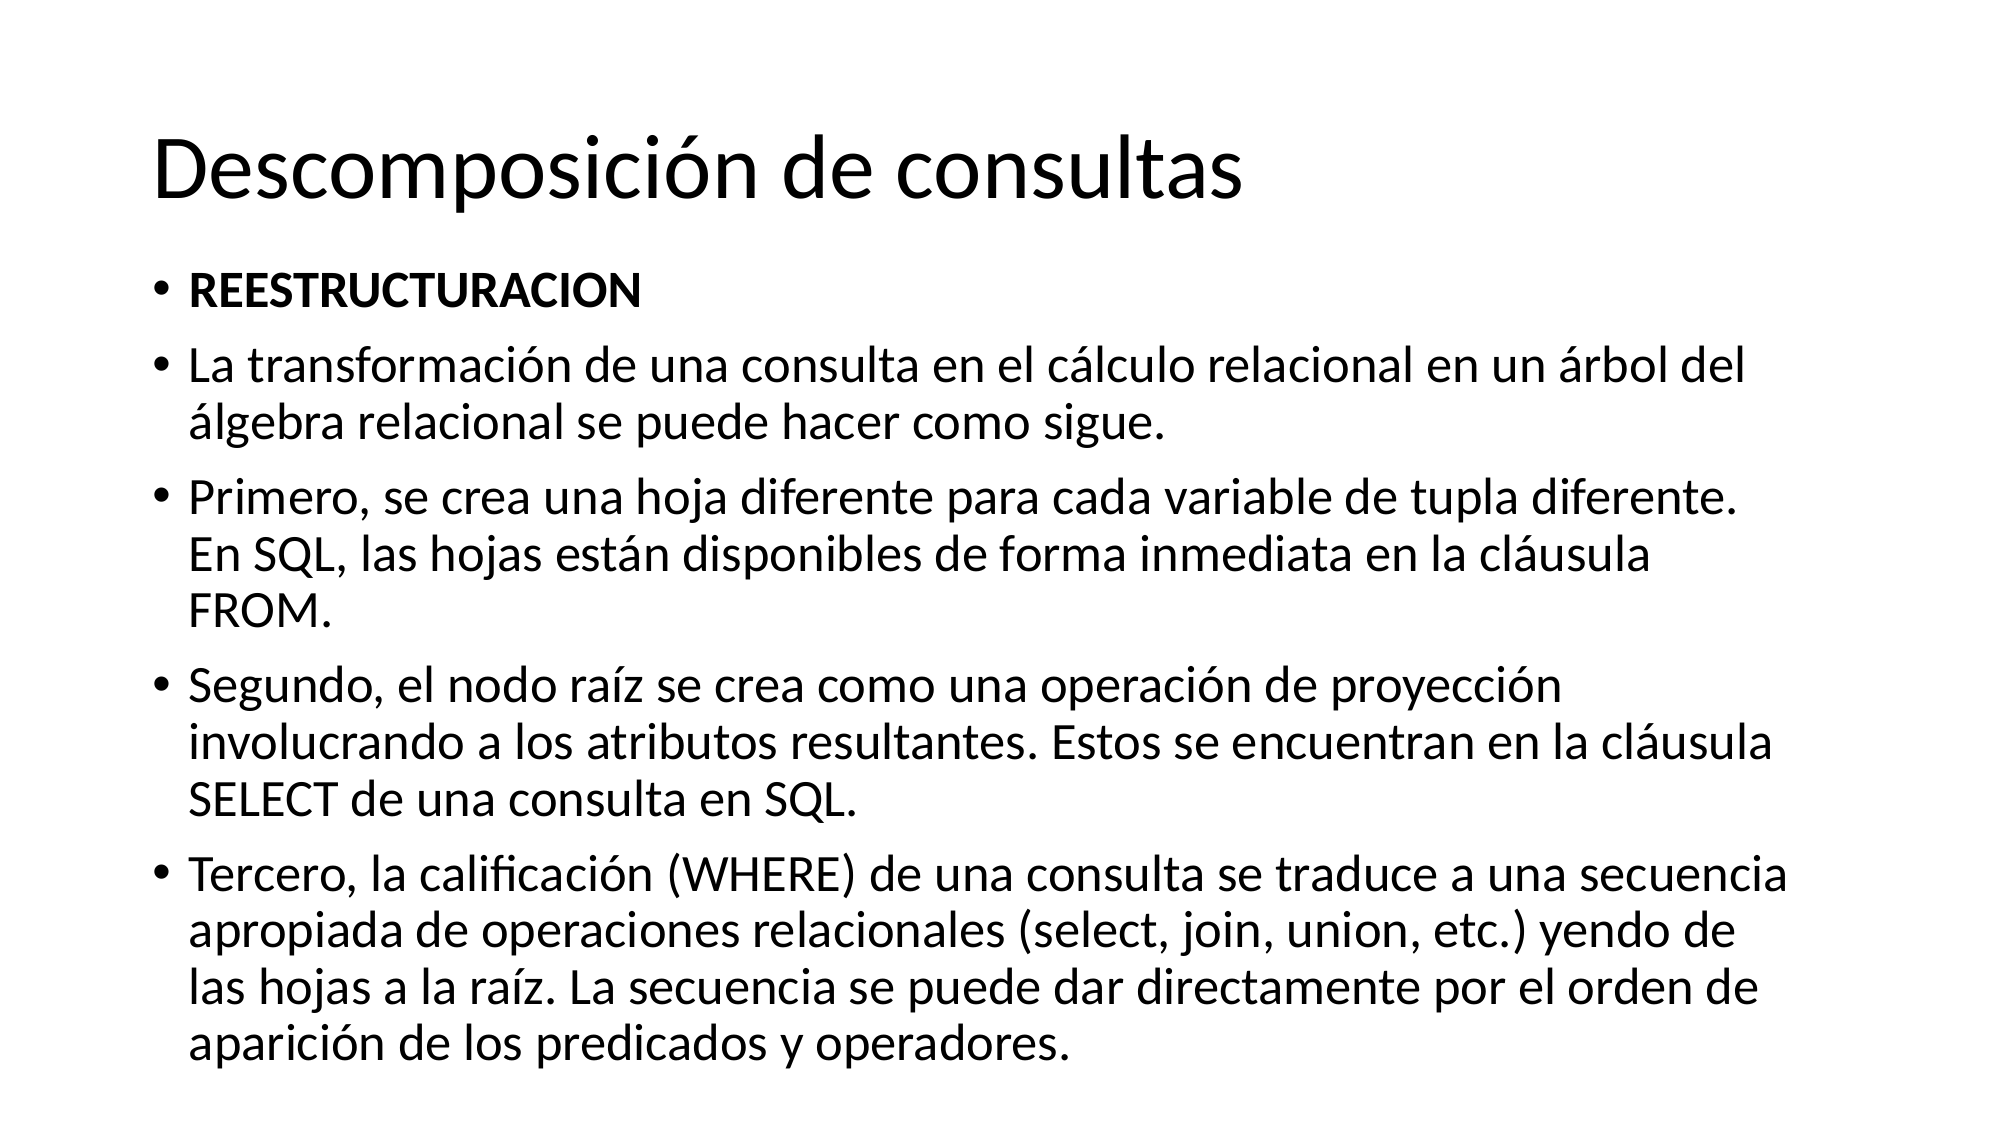

# Descomposición de consultas
REESTRUCTURACION
La transformación de una consulta en el cálculo relacional en un árbol del álgebra relacional se puede hacer como sigue.
Primero, se crea una hoja diferente para cada variable de tupla diferente. En SQL, las hojas están disponibles de forma inmediata en la cláusula FROM.
Segundo, el nodo raíz se crea como una operación de proyección involucrando a los atributos resultantes. Estos se encuentran en la cláusula SELECT de una consulta en SQL.
Tercero, la calificación (WHERE) de una consulta se traduce a una secuencia apropiada de operaciones relacionales (select, join, union, etc.) yendo de las hojas a la raíz. La secuencia se puede dar directamente por el orden de aparición de los predicados y operadores.